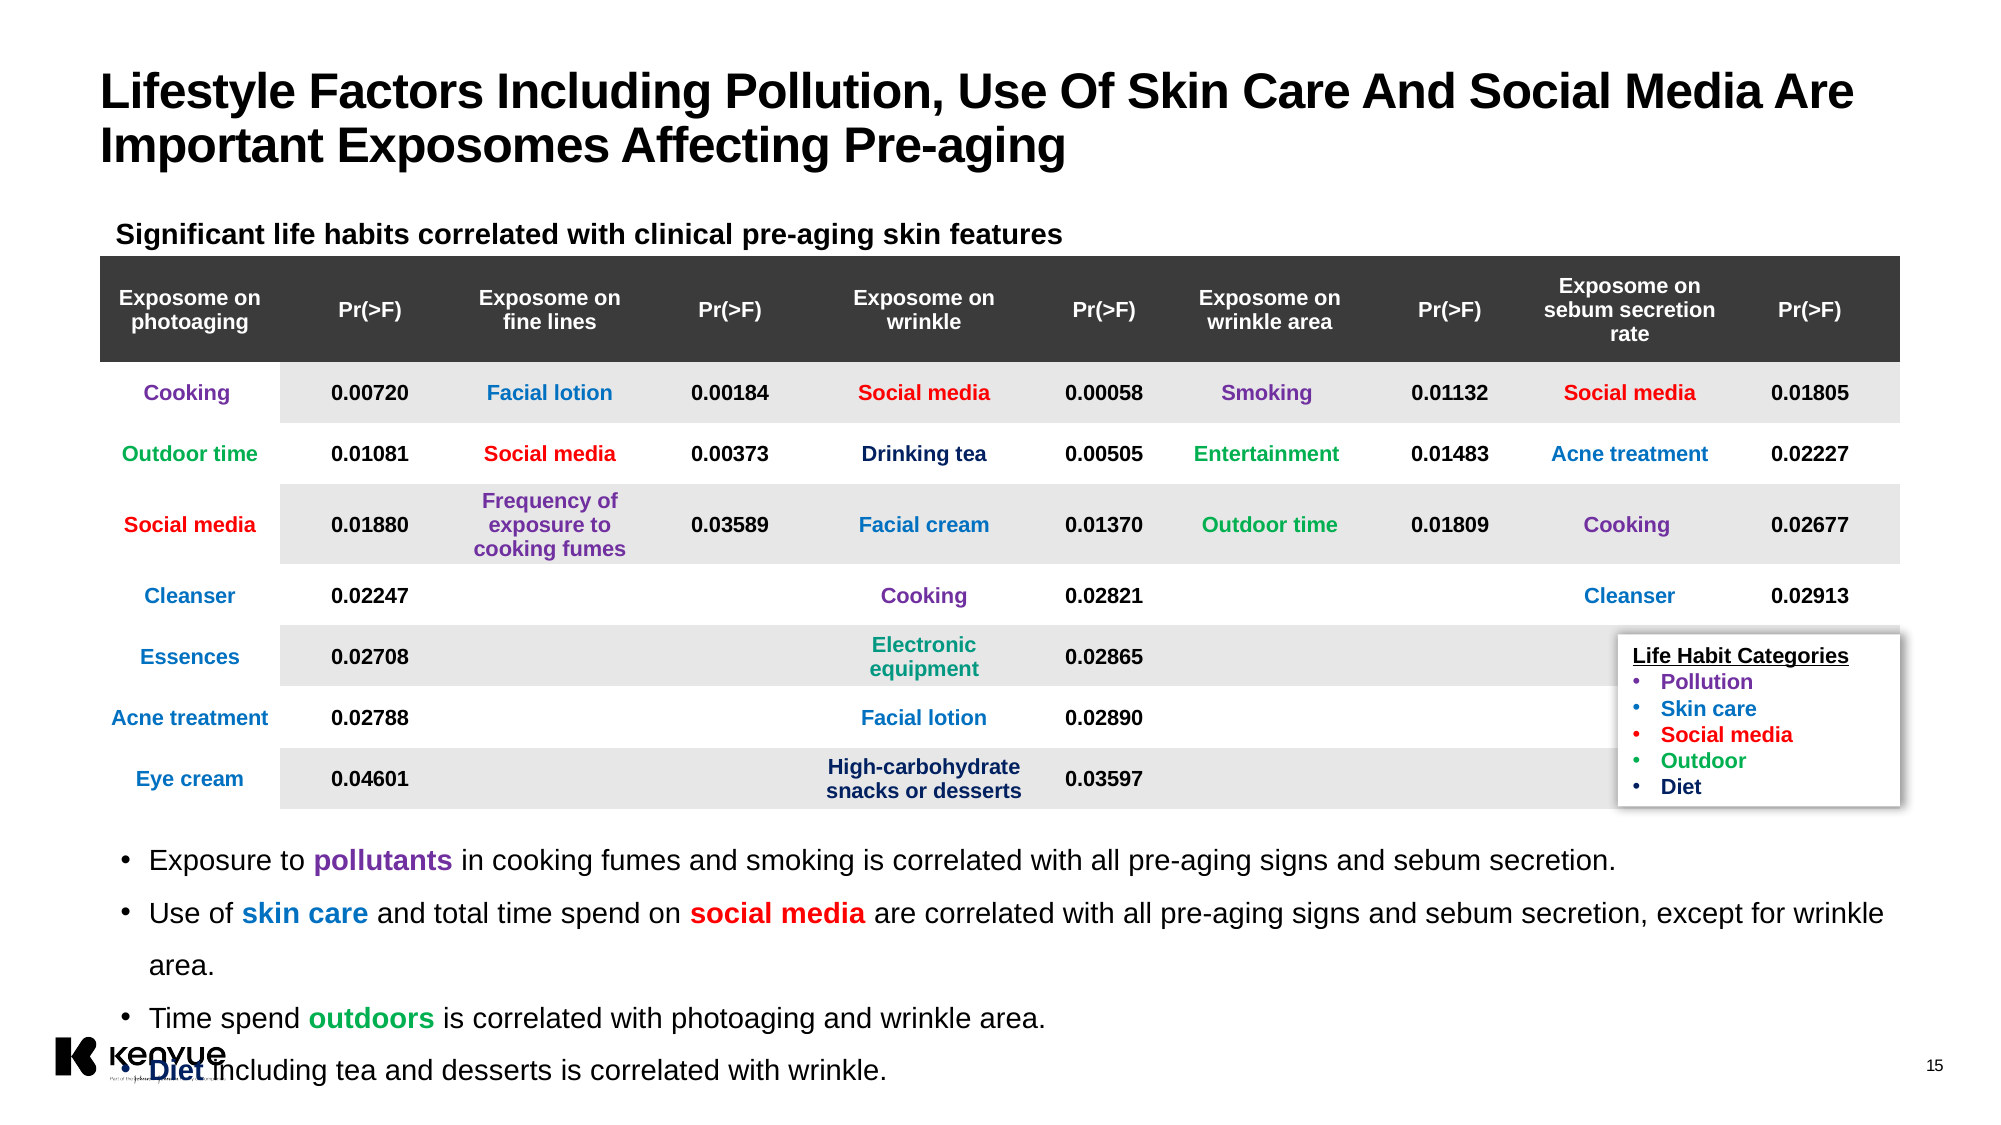

# Lifestyle Factors Including Pollution, Use Of Skin Care And Social Media Are Important Exposomes Affecting Pre-aging
Significant life habits correlated with clinical pre-aging skin features
| Exposome on photoaging | Pr(>F) | Exposome on fine lines | Pr(>F) | Exposome on wrinkle | Pr(>F) | Exposome on wrinkle area | Pr(>F) | Exposome on sebum secretion rate | Pr(>F) |
| --- | --- | --- | --- | --- | --- | --- | --- | --- | --- |
| Cooking | 0.00720 | Facial lotion | 0.00184 | Social media | 0.00058 | Smoking | 0.01132 | Social media | 0.01805 |
| Outdoor time | 0.01081 | Social media | 0.00373 | Drinking tea | 0.00505 | Entertainment | 0.01483 | Acne treatment | 0.02227 |
| Social media | 0.01880 | Frequency of exposure to cooking fumes | 0.03589 | Facial cream | 0.01370 | Outdoor time | 0.01809 | Cooking | 0.02677 |
| Cleanser | 0.02247 |  |  | Cooking | 0.02821 |  |  | Cleanser | 0.02913 |
| Essences | 0.02708 |  |  | Electronic equipment | 0.02865 |  |  |  |  |
| Acne treatment | 0.02788 |  |  | Facial lotion | 0.02890 |  |  |  |  |
| Eye cream | 0.04601 |  |  | High-carbohydrate snacks or desserts | 0.03597 |  |  |  |  |
Life Habit Categories
Pollution
Skin care
Social media
Outdoor
Diet
Exposure to pollutants in cooking fumes and smoking is correlated with all pre-aging signs and sebum secretion.
Use of skin care and total time spend on social media are correlated with all pre-aging signs and sebum secretion, except for wrinkle area.
Time spend outdoors is correlated with photoaging and wrinkle area.
Diet including tea and desserts is correlated with wrinkle.
15